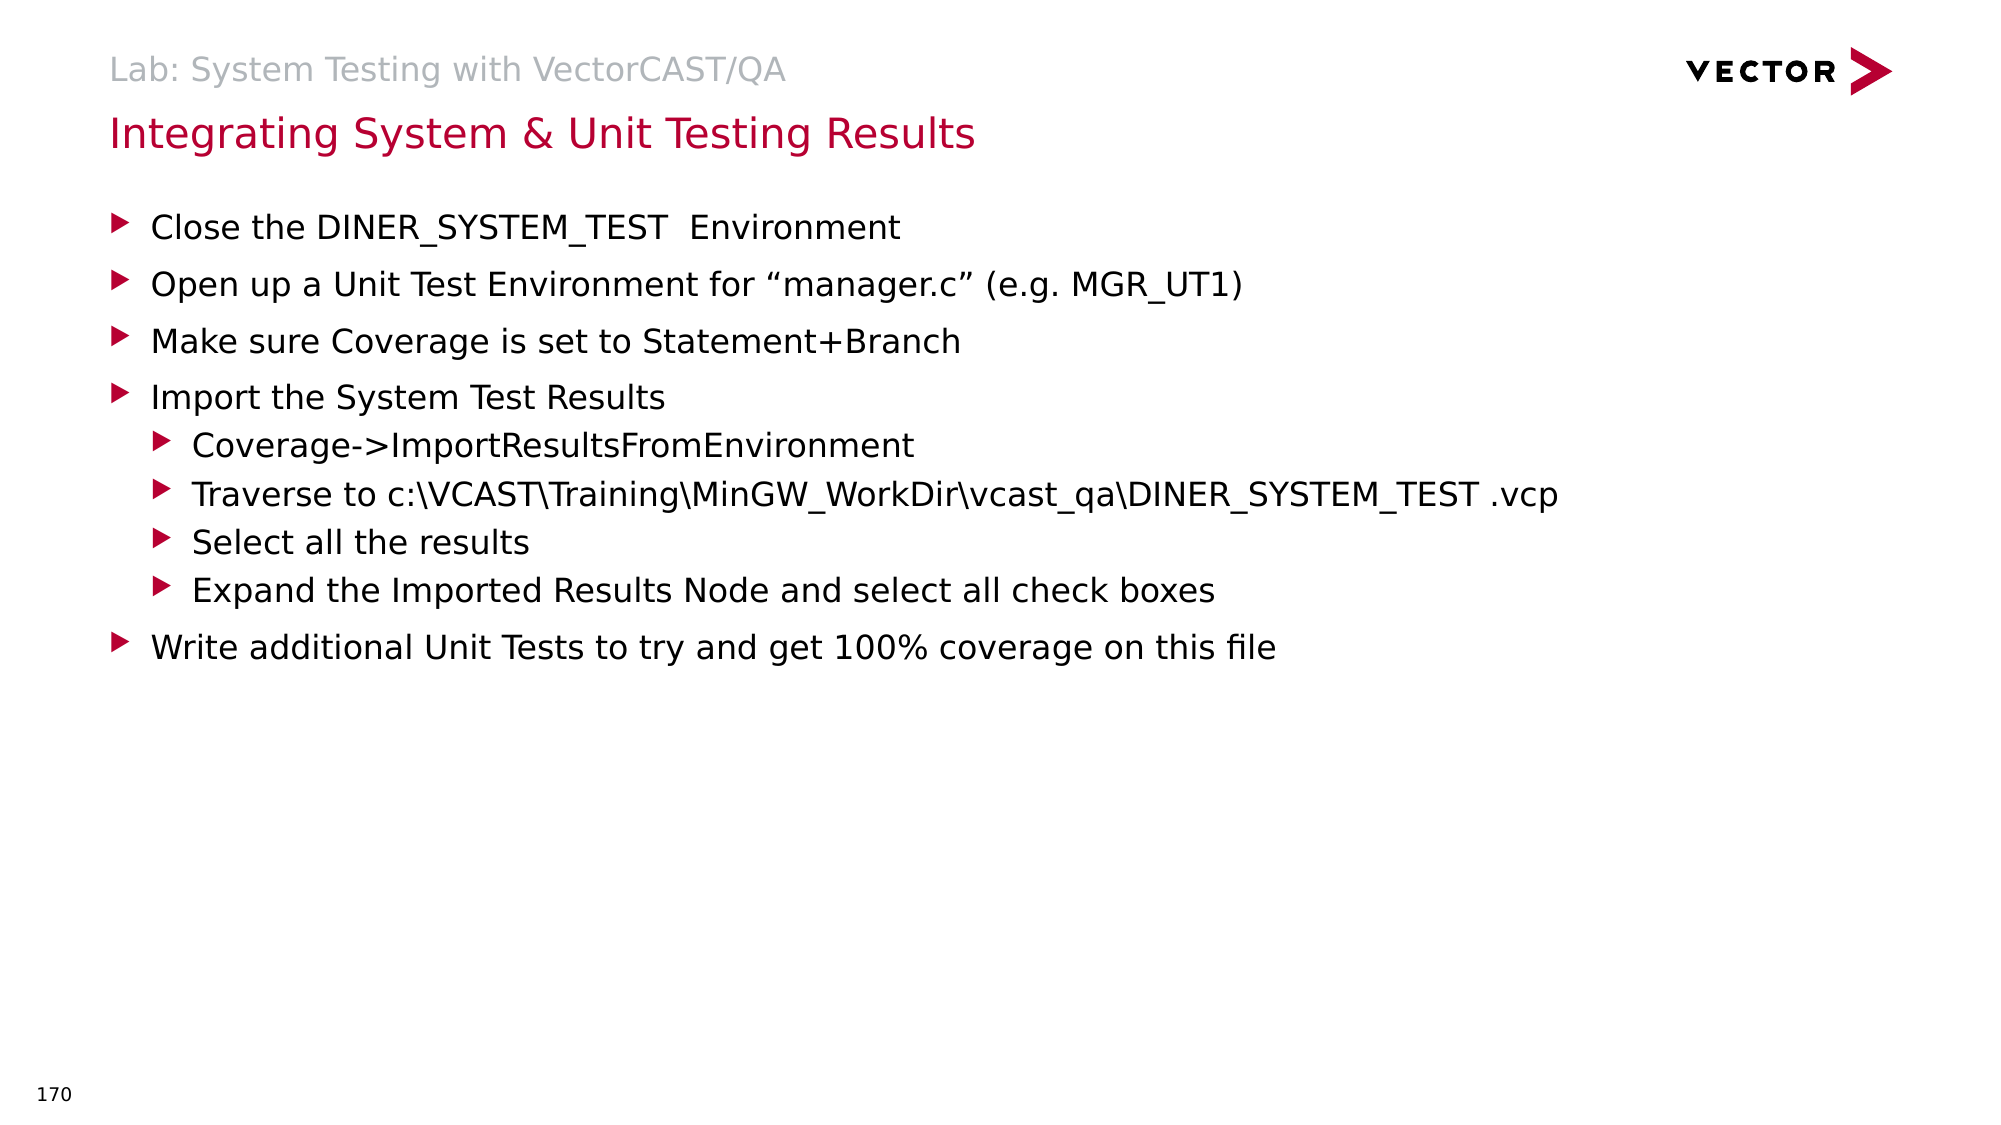

# Lab: System Testing with VectorCAST/QA
Integrating System & Unit Testing Results
Close the DINER_SYSTEM_TEST  Environment
Open up a Unit Test Environment for “manager.c” (e.g. MGR_UT1)
Make sure Coverage is set to Statement+Branch
Import the System Test Results
Coverage->ImportResultsFromEnvironment
Traverse to c:\VCAST\Training\MinGW_WorkDir\vcast_qa\DINER_SYSTEM_TEST .vcp
Select all the results
Expand the Imported Results Node and select all check boxes
Write additional Unit Tests to try and get 100% coverage on this file